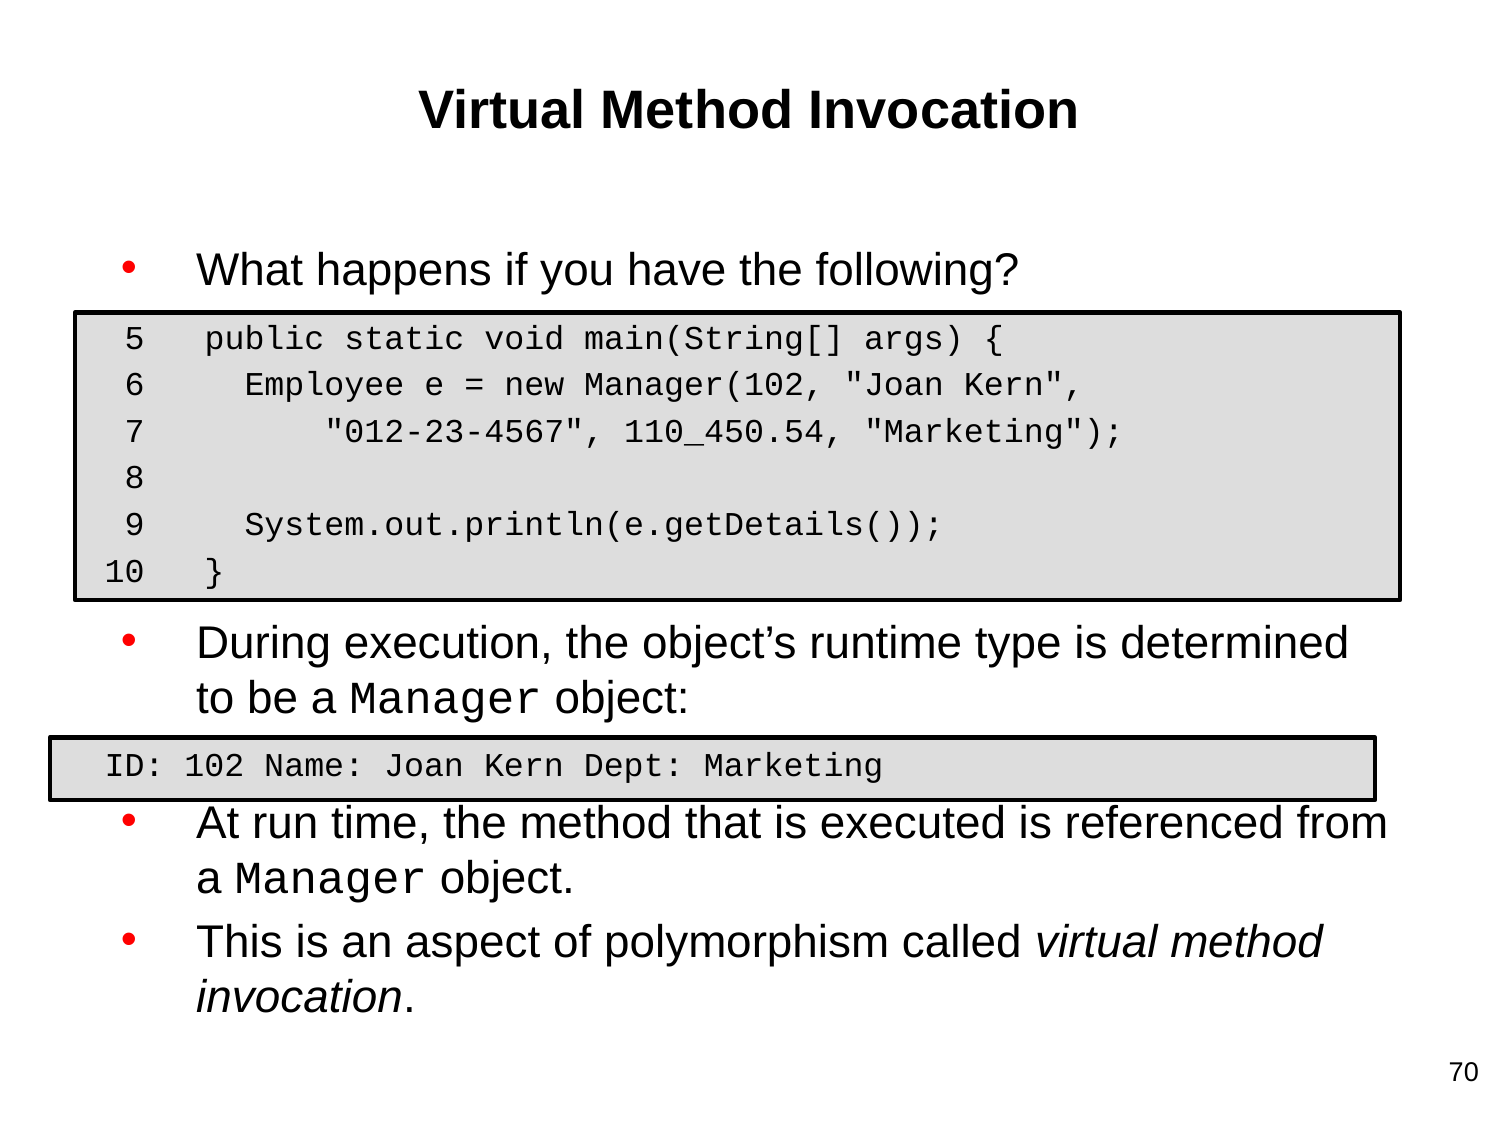

# Virtual Method Invocation
What happens if you have the following?

 5   public static void main(String[] args) {
 6     Employee e = new Manager(102, "Joan Kern",
 7         "012-23-4567", 110_450.54, "Marketing");
 8
 9     System.out.println(e.getDetails());
10   }

During execution, the object’s runtime type is determined to be a Manager object:

ID: 102 Name: Joan Kern Dept: Marketing
At run time, the method that is executed is referenced from a Manager object.
This is an aspect of polymorphism called virtual method invocation.

70